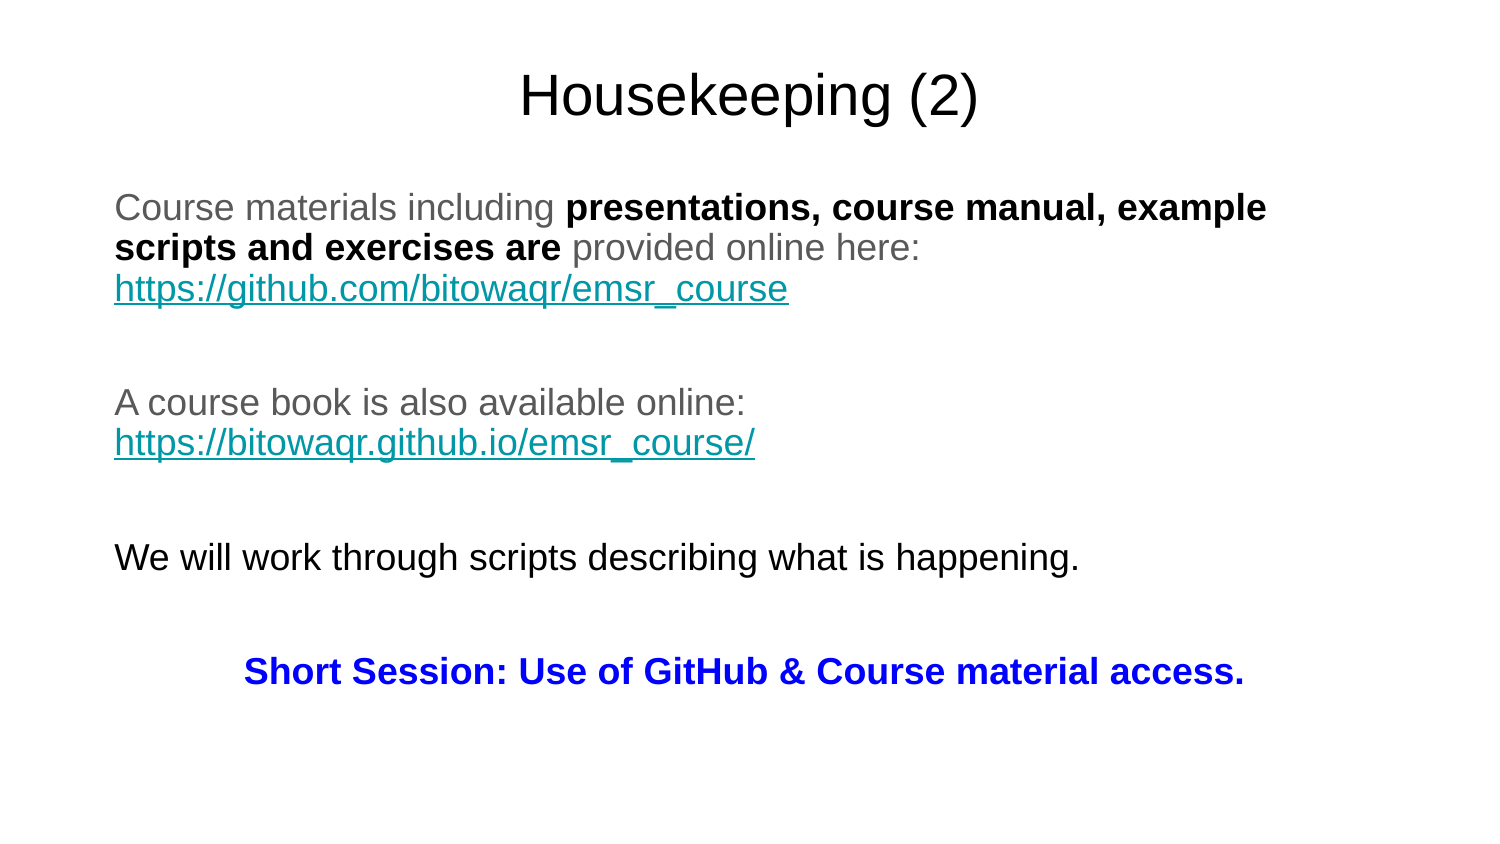

# Housekeeping (2)
Course materials including presentations, course manual, example scripts and exercises are provided online here: https://github.com/bitowaqr/emsr_course

A course book is also available online: https://bitowaqr.github.io/emsr_course/

We will work through scripts describing what is happening.

Short Session: Use of GitHub & Course material access.